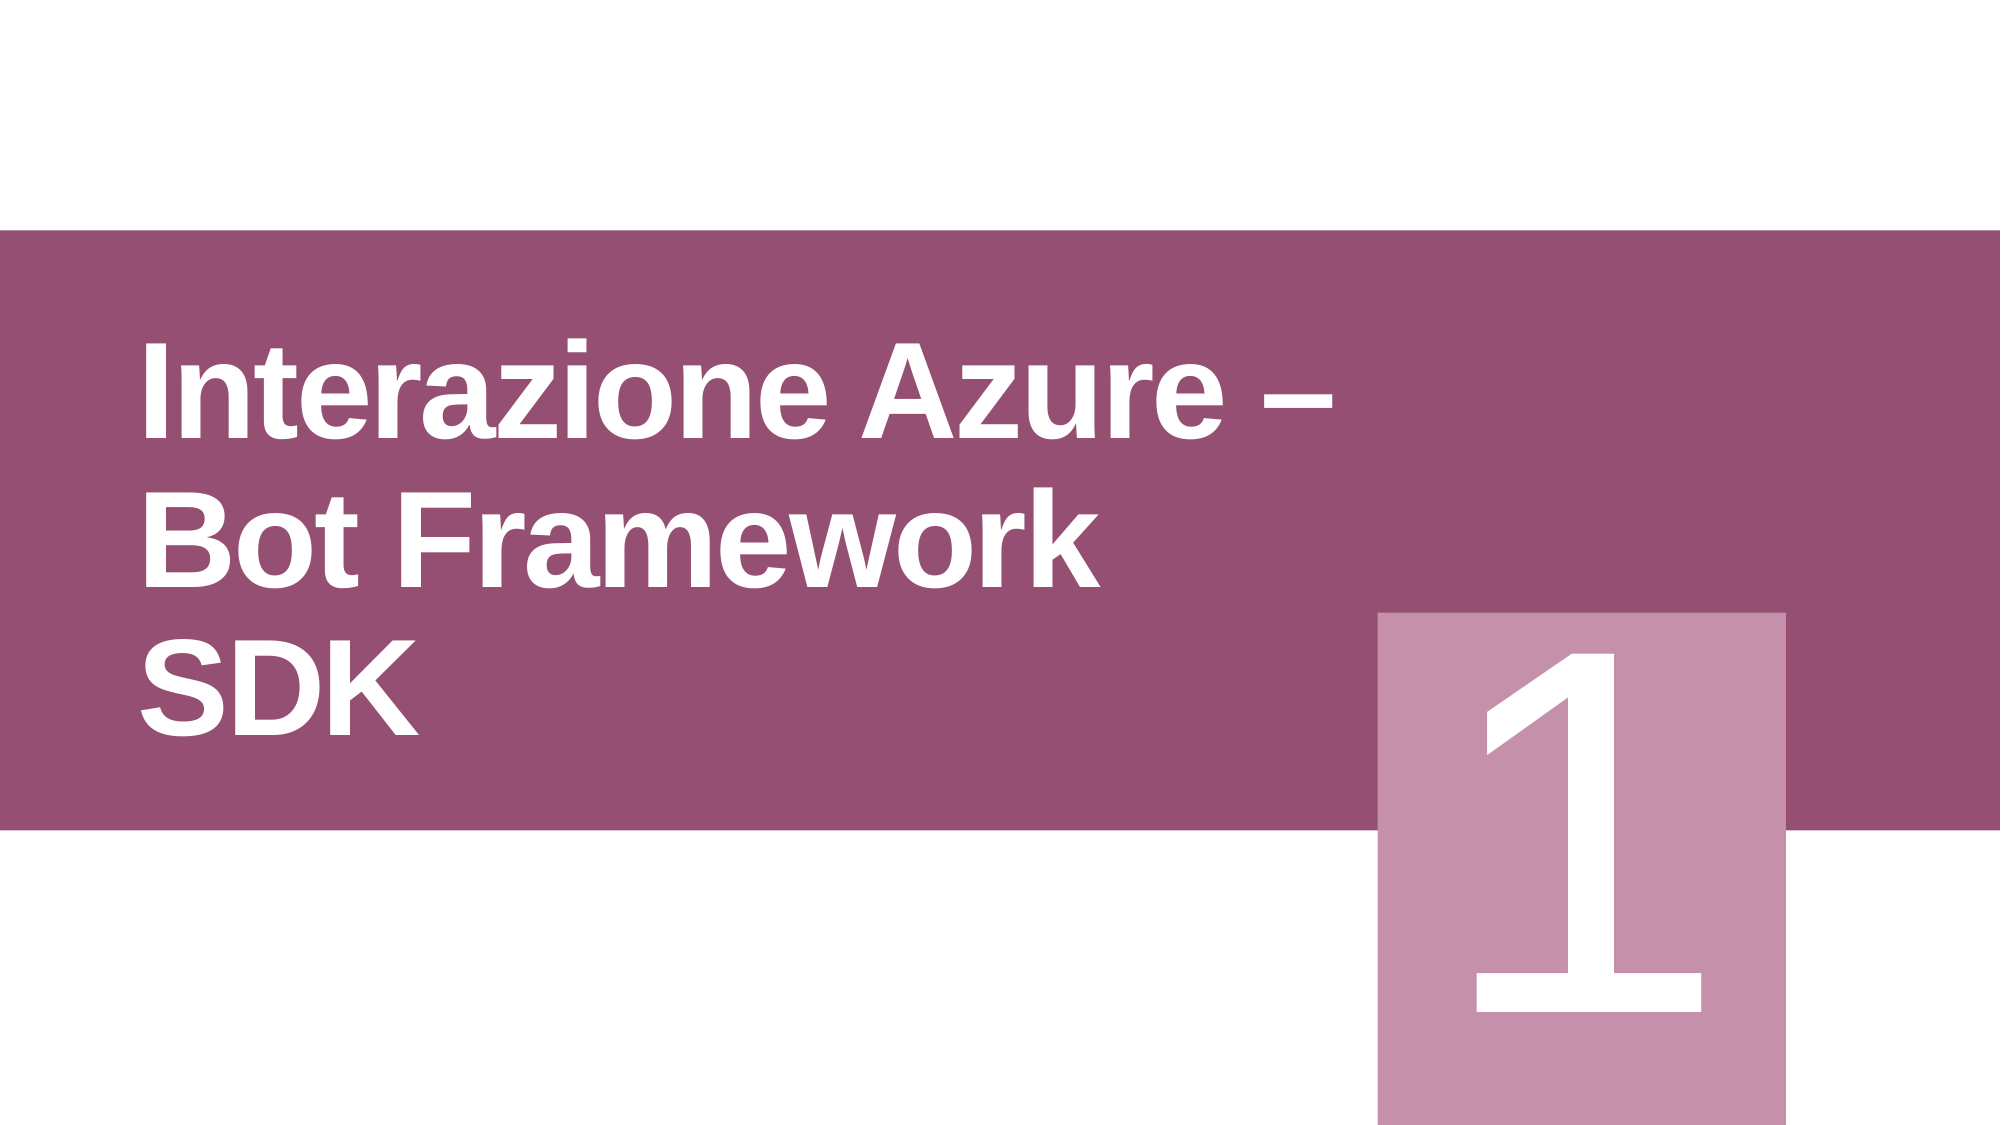

# Interazione Azure – Bot Framework SDK
1